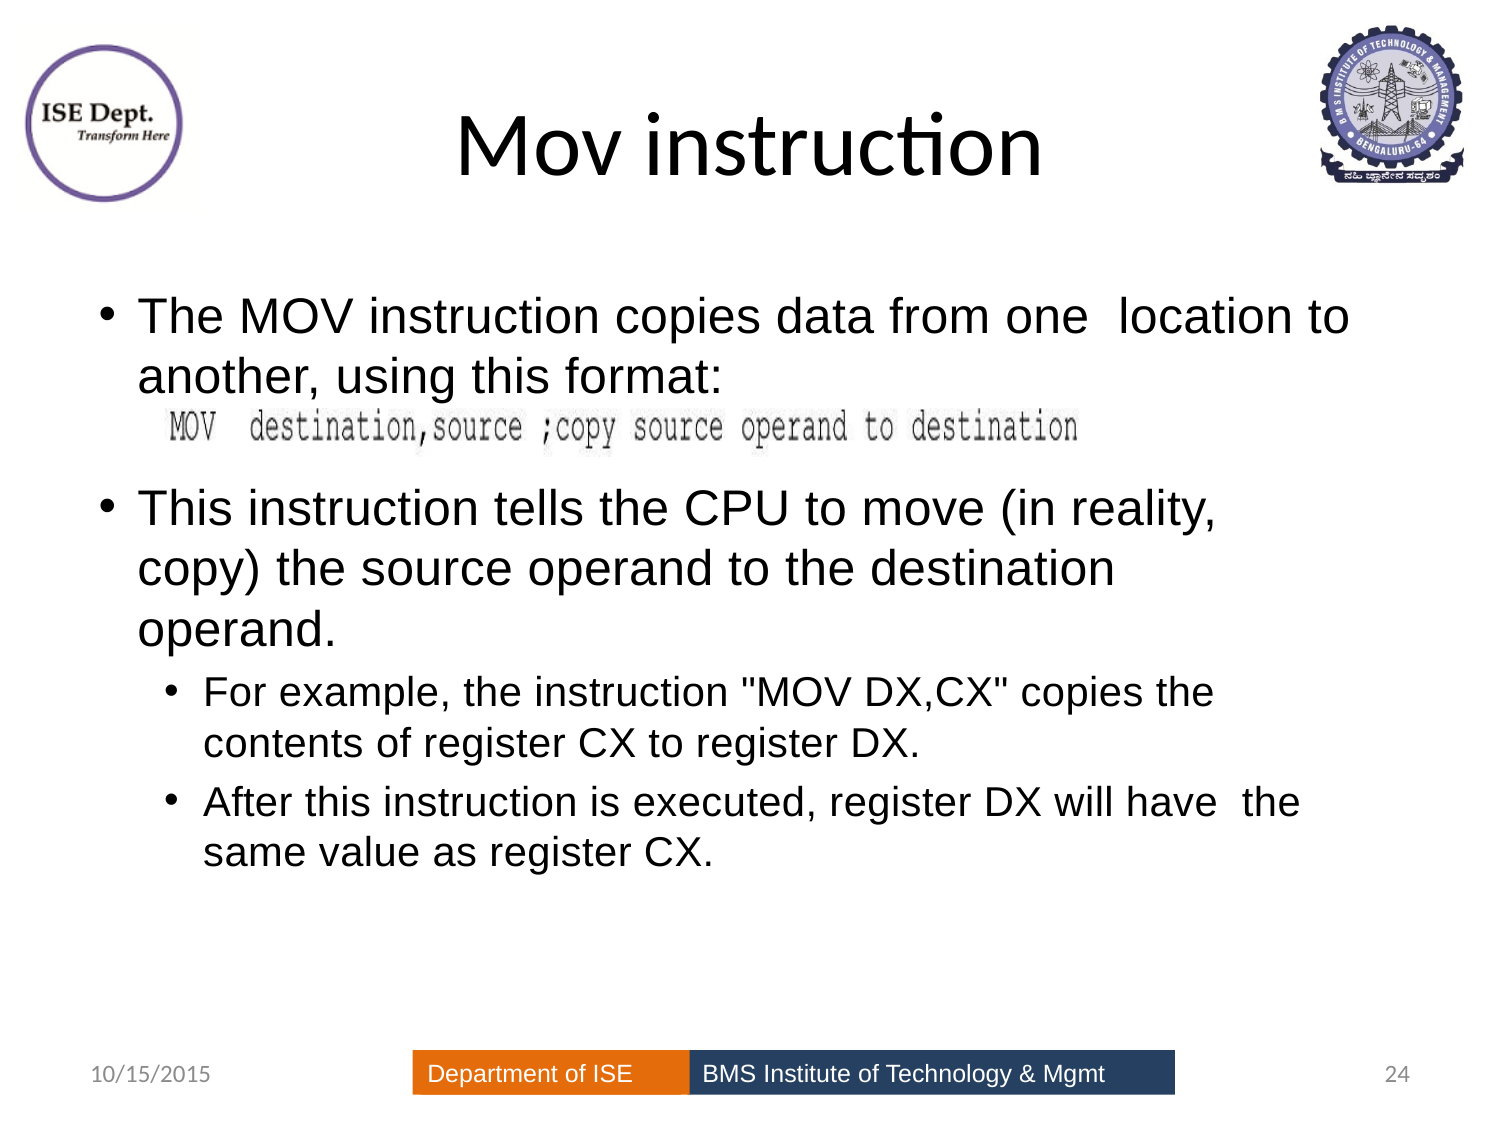

# Mov instruction
The MOV instruction copies data from one  location to another, using this format:

This instruction tells the CPU to move (in reality,  copy) the source operand to the destination  operand.
For example, the instruction "MOV DX,CX" copies the  contents of register CX to register DX.
After this instruction is executed, register DX will have  the same value as register CX.

10/15/2015
24